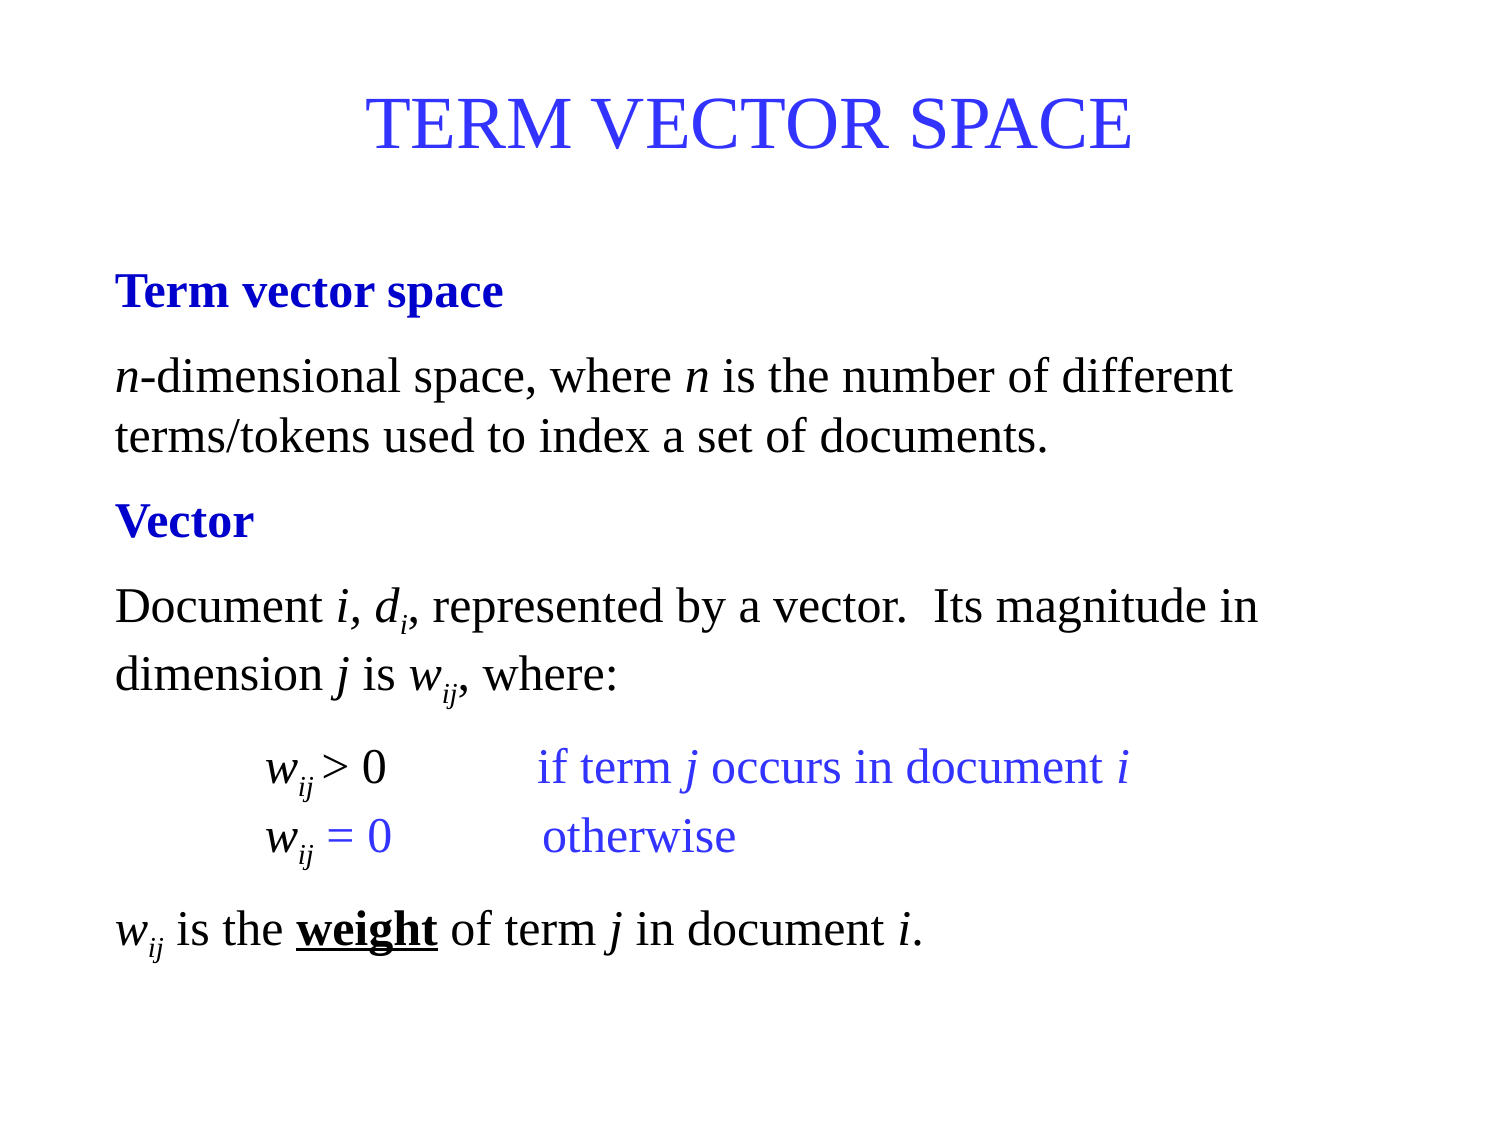

# TERM VECTOR SPACE
Term vector space
n-dimensional space, where n is the number of different terms/tokens used to index a set of documents.
Vector
Document i, di, represented by a vector.  Its magnitude in dimension j is wij, where:
            wij > 0            if term j occurs in document i
	wij = 0            otherwise
wij is the weight of term j in document i.